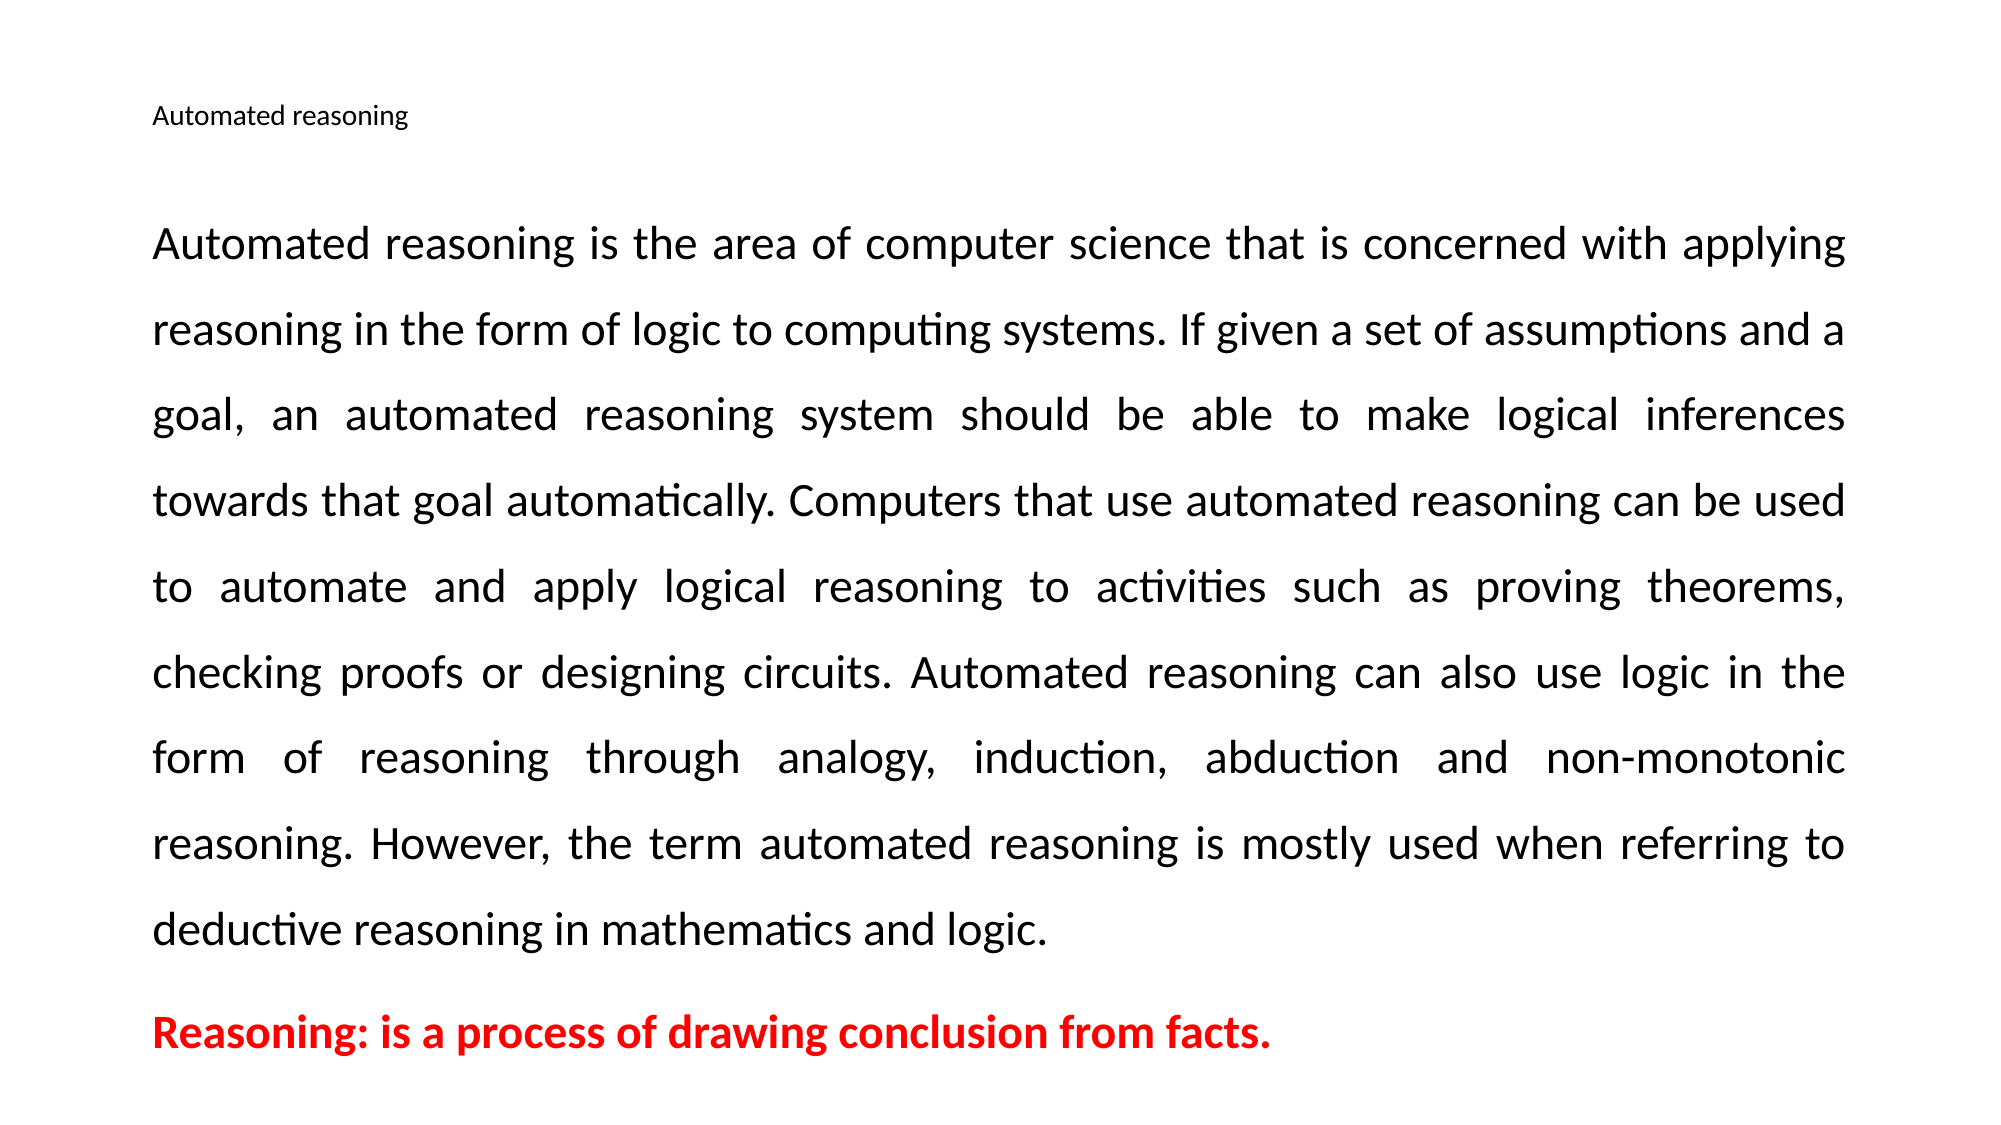

# Automated reasoning
Automated reasoning is the area of computer science that is concerned with applying reasoning in the form of logic to computing systems. If given a set of assumptions and a goal, an automated reasoning system should be able to make logical inferences towards that goal automatically. Computers that use automated reasoning can be used to automate and apply logical reasoning to activities such as proving theorems, checking proofs or designing circuits. Automated reasoning can also use logic in the form of reasoning through analogy, induction, abduction and non-monotonic reasoning. However, the term automated reasoning is mostly used when referring to deductive reasoning in mathematics and logic.
Reasoning: is a process of drawing conclusion from facts.